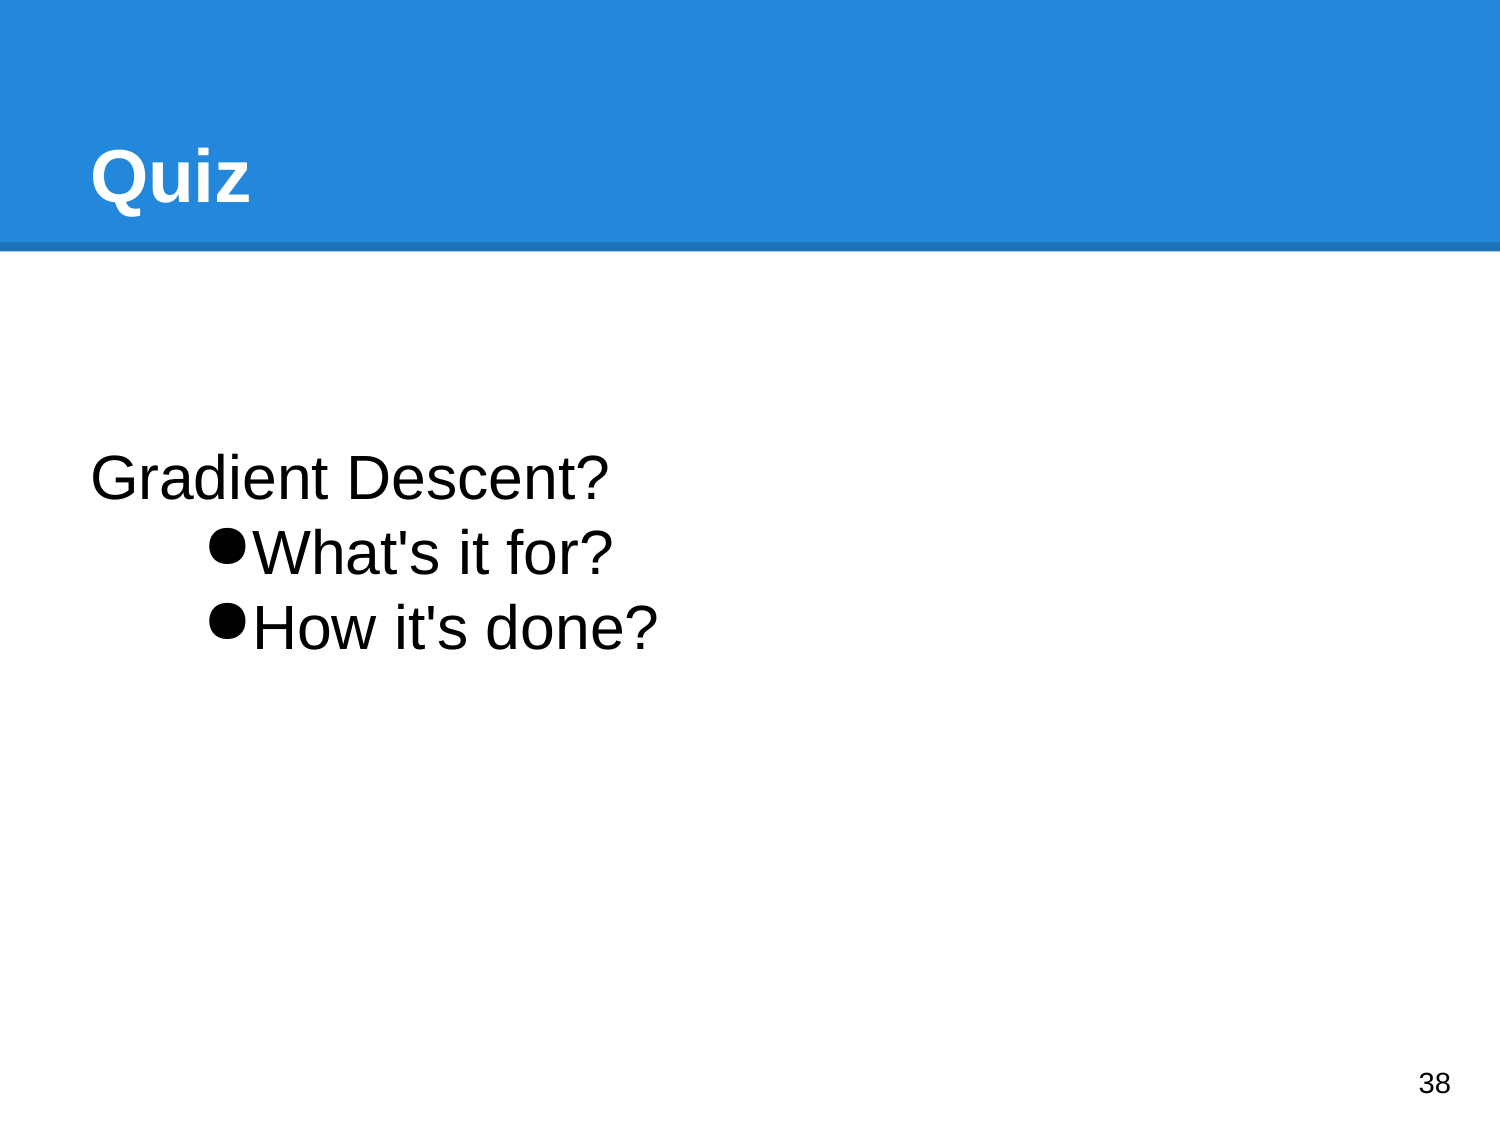

# Quiz
Gradient Descent?
What's it for?
How it's done?
38